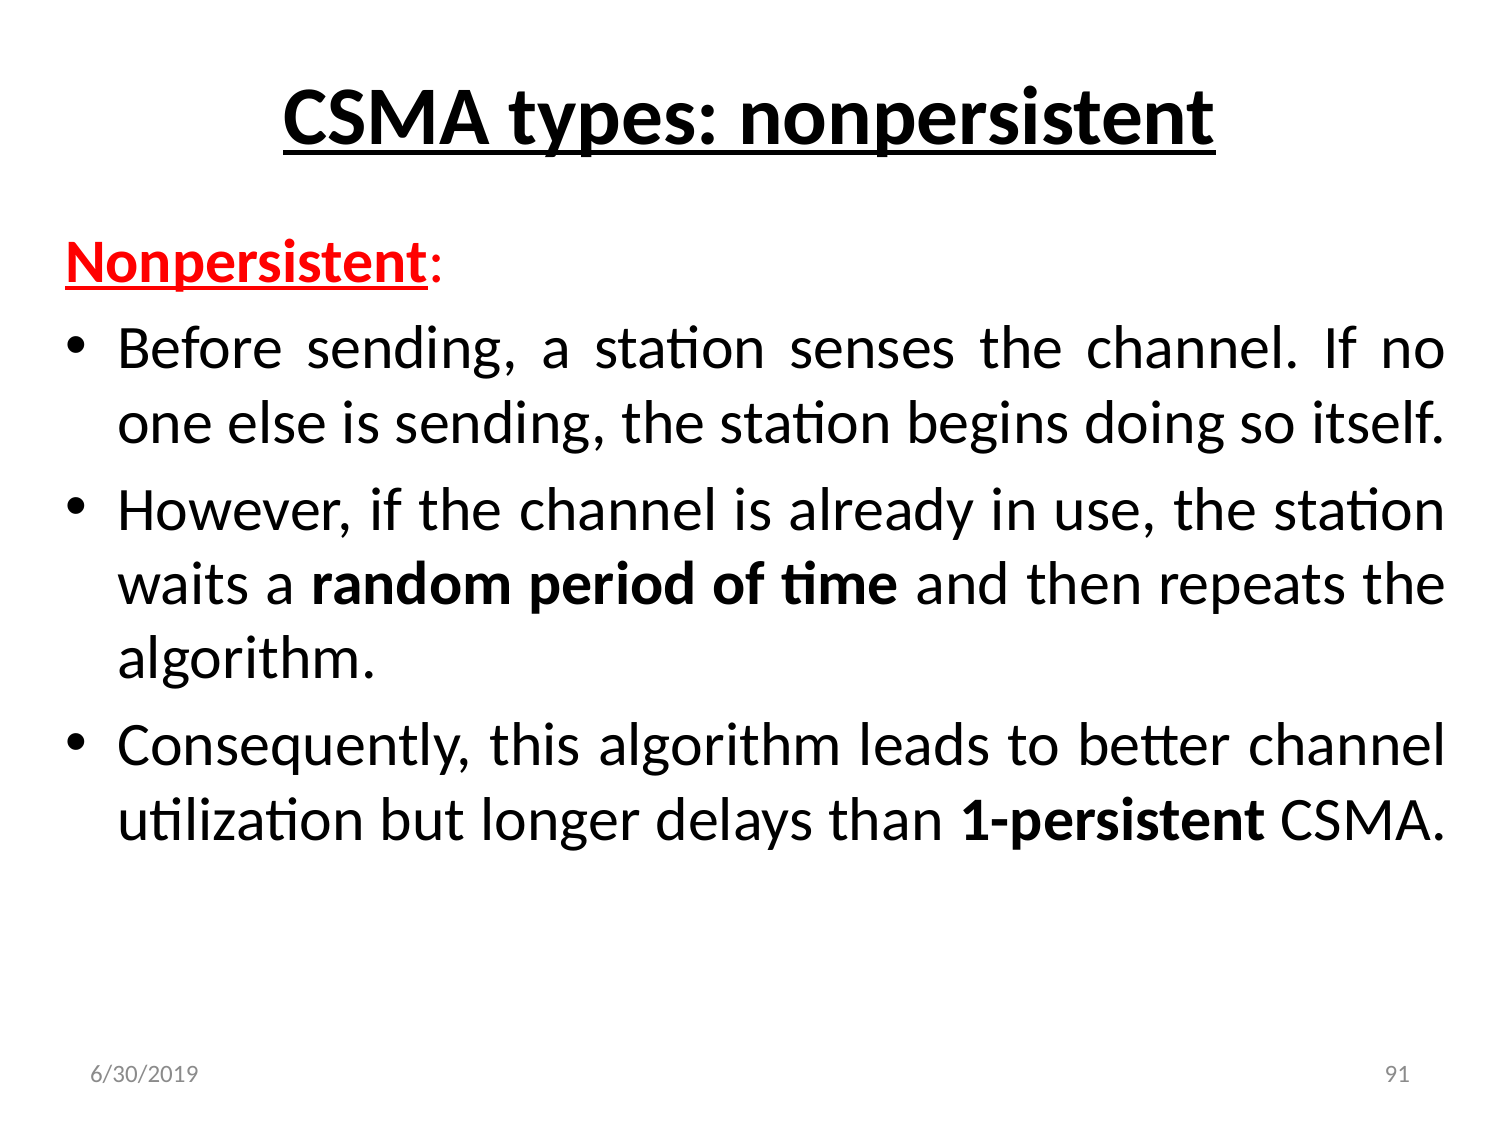

# CSMA types: nonpersistent
Nonpersistent:
Before sending, a station senses the channel. If no one else is sending, the station begins doing so itself.
However, if the channel is already in use, the station waits a random period of time and then repeats the algorithm.
Consequently, this algorithm leads to better channel utilization but longer delays than 1-persistent CSMA.
6/30/2019
91